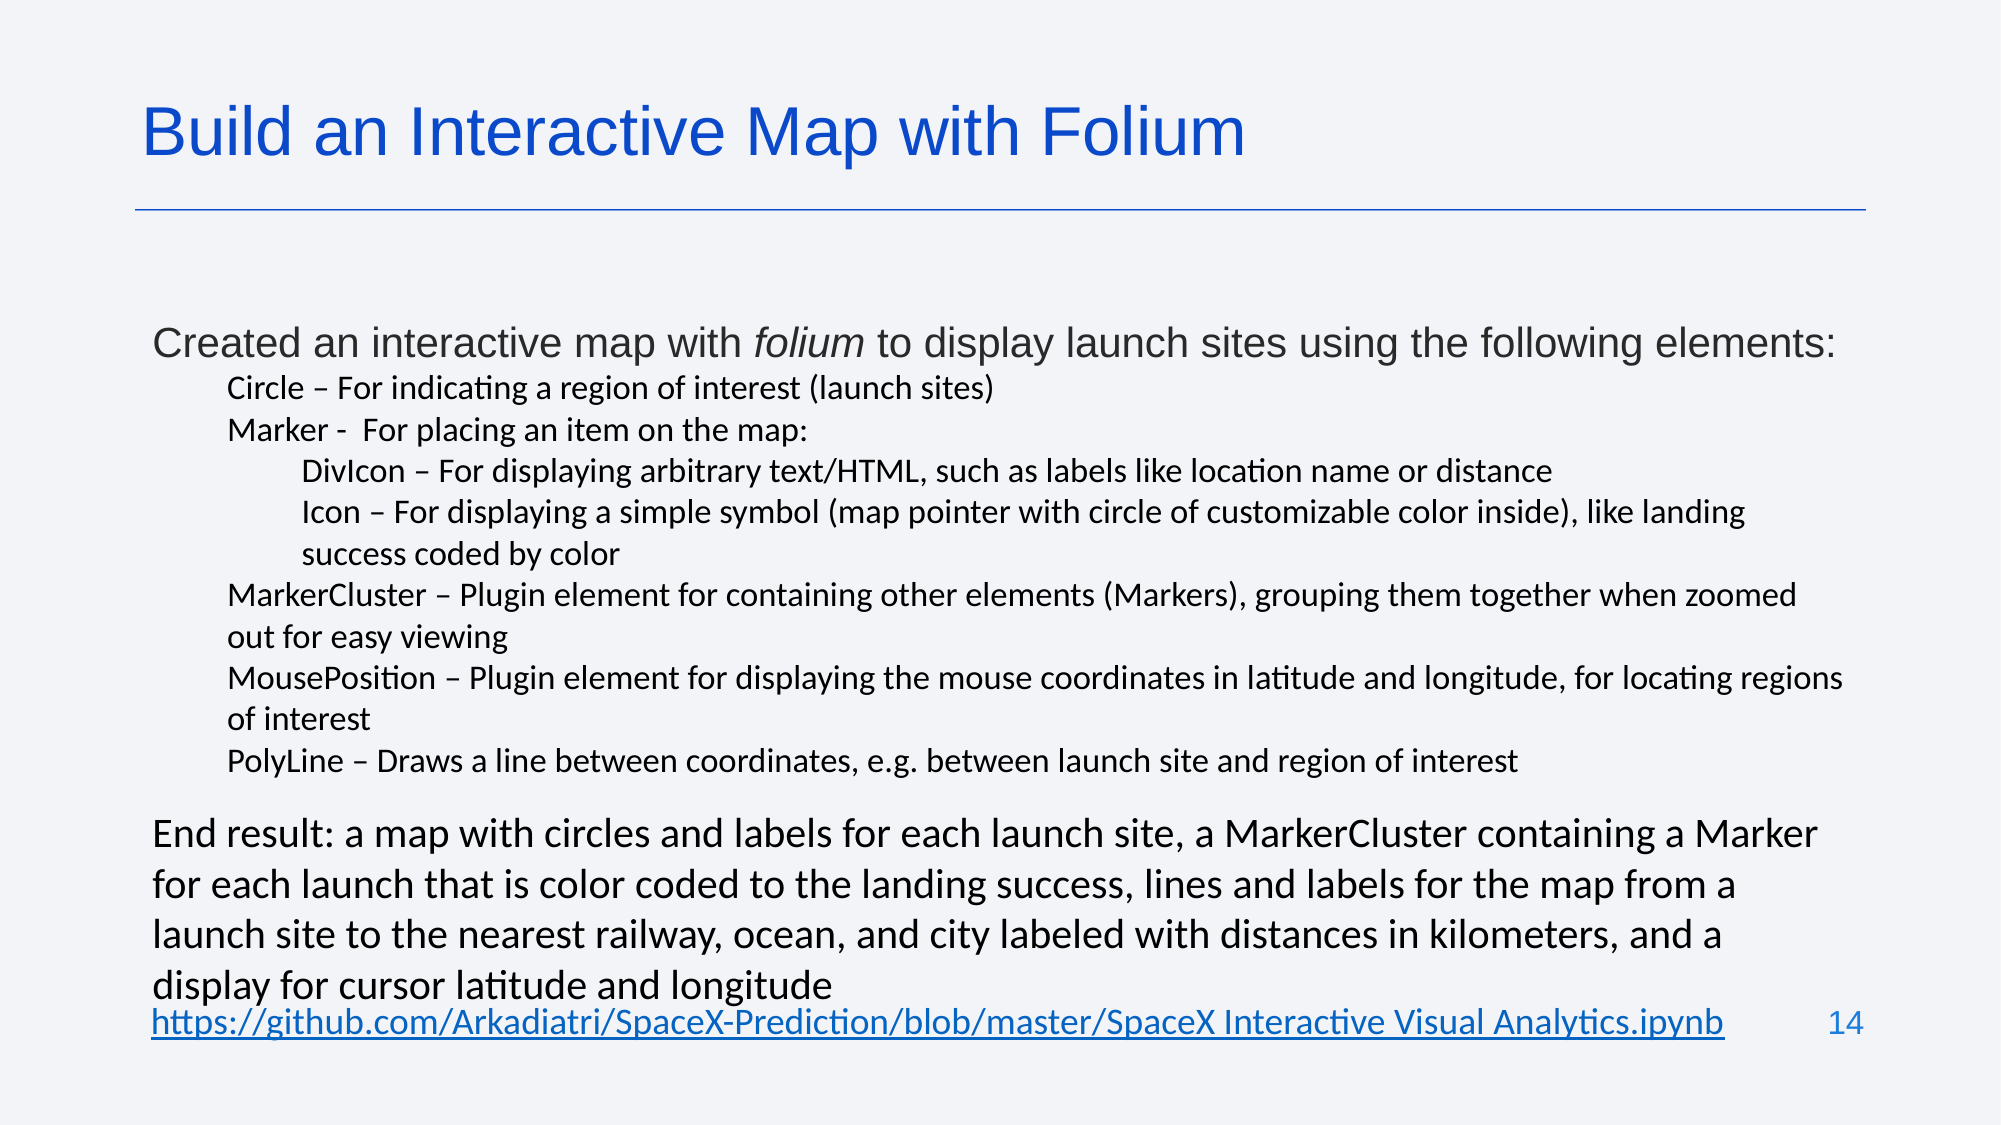

Build an Interactive Map with Folium
Created an interactive map with folium to display launch sites using the following elements:
Circle – For indicating a region of interest (launch sites)
Marker -  For placing an item on the map:
DivIcon – For displaying arbitrary text/HTML, such as labels like location name or distance
Icon – For displaying a simple symbol (map pointer with circle of customizable color inside), like landing success coded by color
MarkerCluster – Plugin element for containing other elements (Markers), grouping them together when zoomed out for easy viewing
MousePosition – Plugin element for displaying the mouse coordinates in latitude and longitude, for locating regions of interest
PolyLine – Draws a line between coordinates, e.g. between launch site and region of interest
End result: a map with circles and labels for each launch site, a MarkerCluster containing a Marker for each launch that is color coded to the landing success, lines and labels for the map from a launch site to the nearest railway, ocean, and city labeled with distances in kilometers, and a display for cursor latitude and longitude
14
https://github.com/Arkadiatri/SpaceX-Prediction/blob/master/SpaceX Interactive Visual Analytics.ipynb